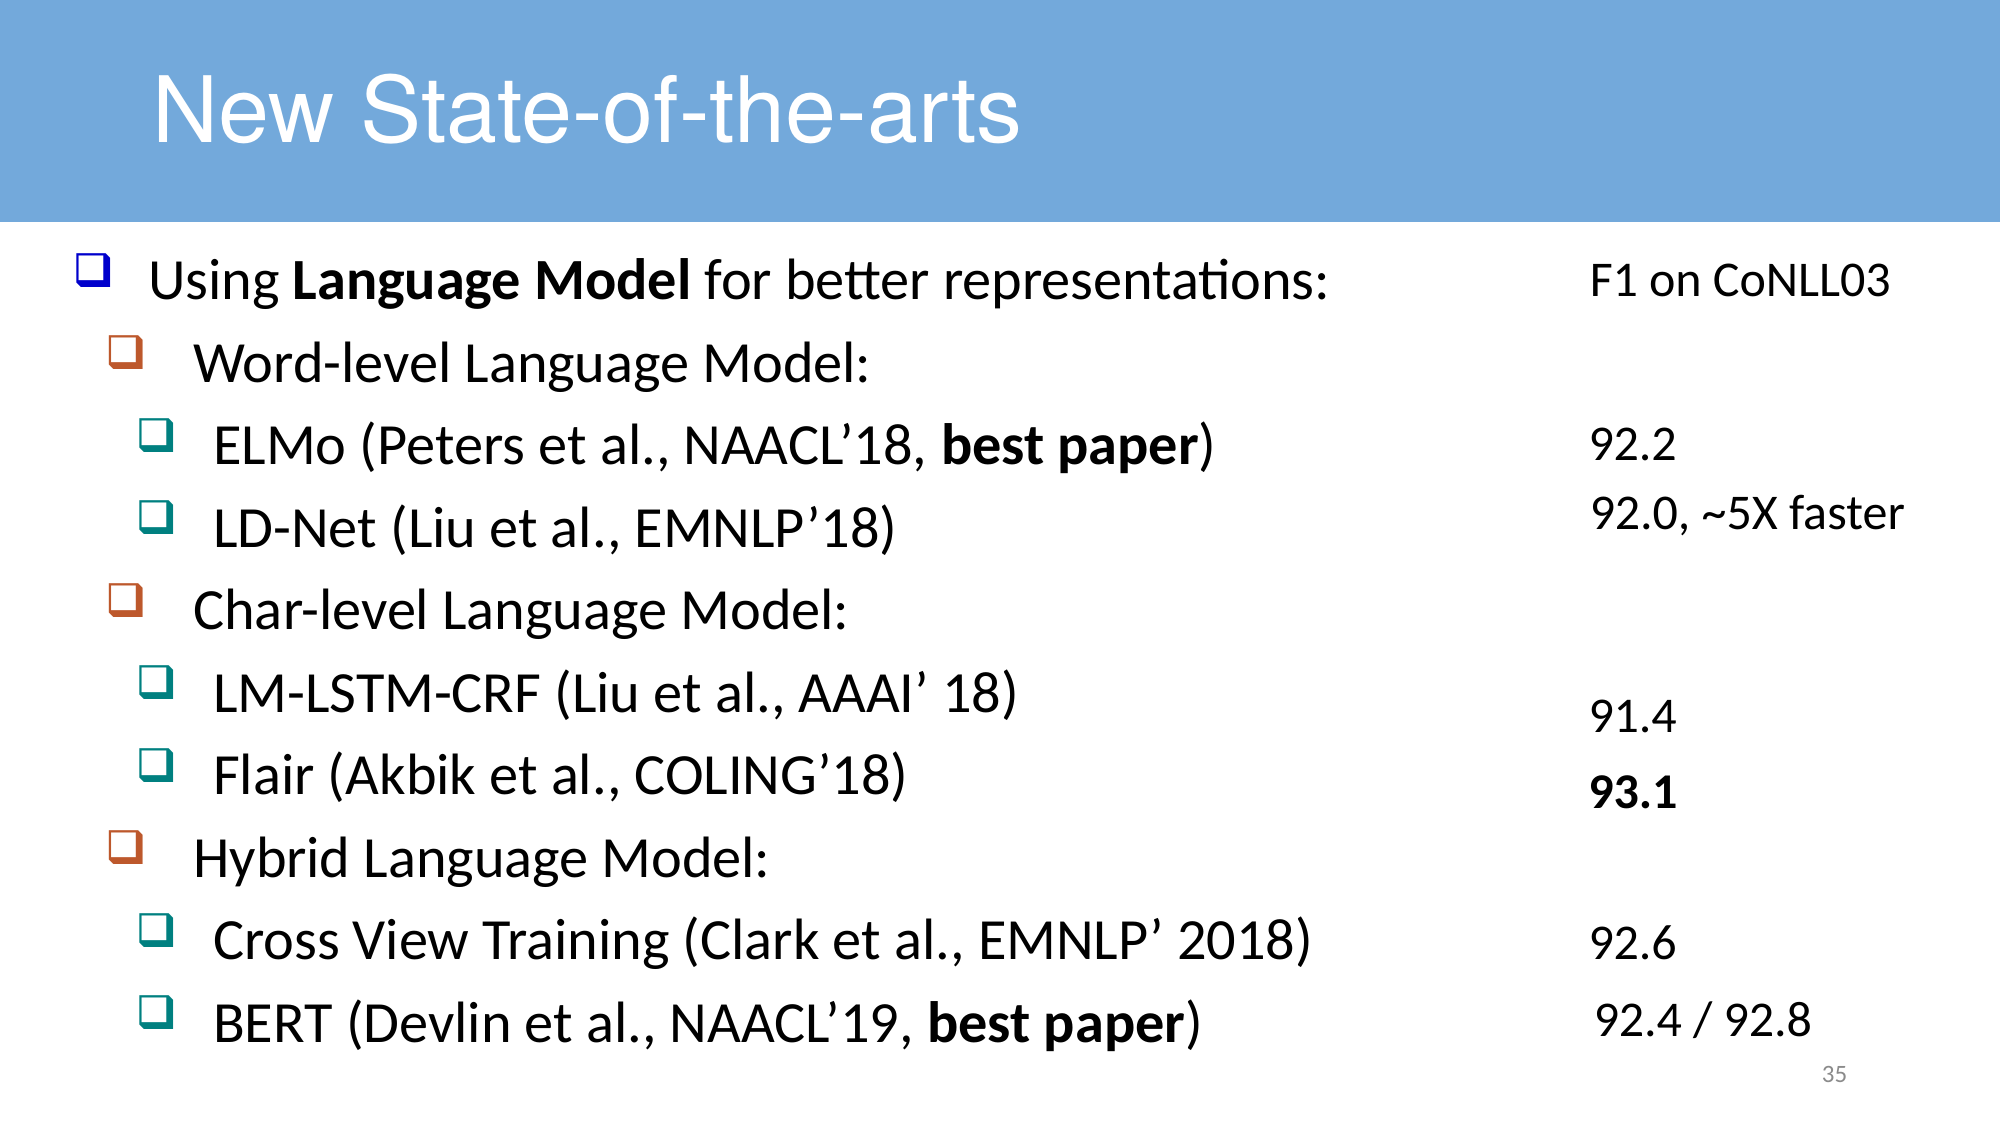

# New State-of-the-arts
Using Language Model for better representations:
Word-level Language Model:
ELMo (Peters et al., NAACL’18, best paper)
LD-Net (Liu et al., EMNLP’18)
Char-level Language Model:
LM-LSTM-CRF (Liu et al., AAAI’ 18)
Flair (Akbik et al., COLING’18)
Hybrid Language Model:
Cross View Training (Clark et al., EMNLP’ 2018)
BERT (Devlin et al., NAACL’19, best paper)
F1 on CoNLL03
92.2
92.0, ~5X faster
91.4
93.1
92.6
92.4 / 92.8
35